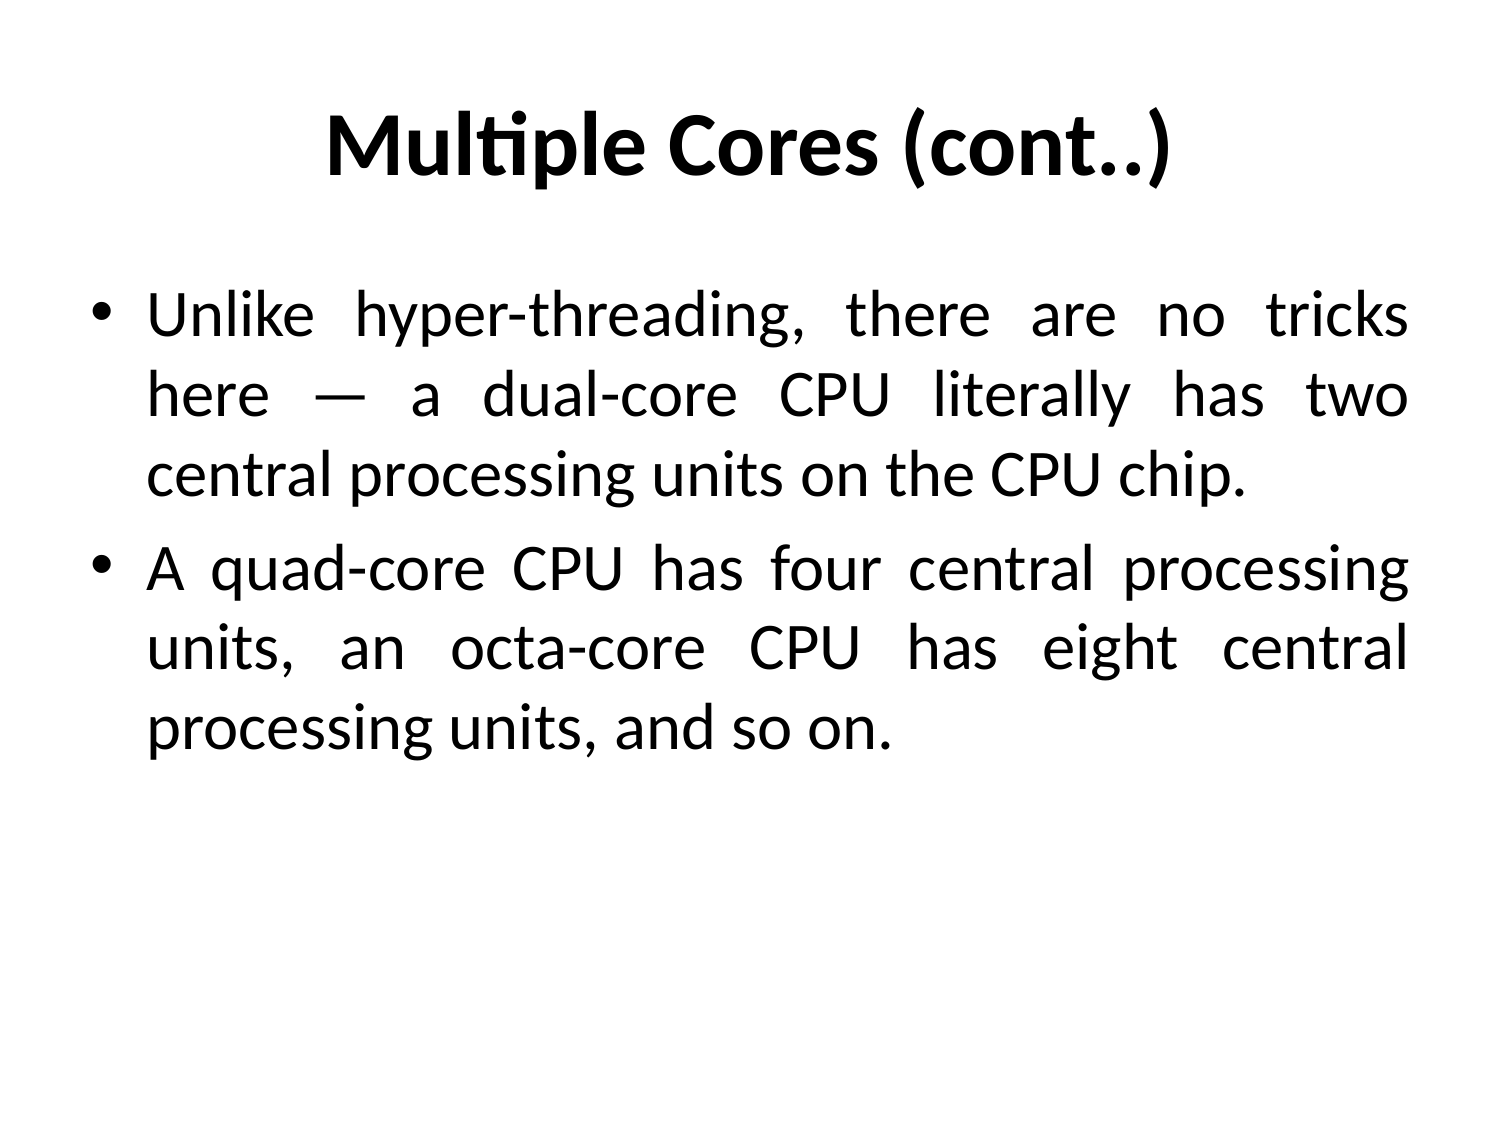

# Multiple Cores (cont..)
Unlike hyper-threading, there are no tricks here — a dual-core CPU literally has two central processing units on the CPU chip.
A quad-core CPU has four central processing units, an octa-core CPU has eight central processing units, and so on.